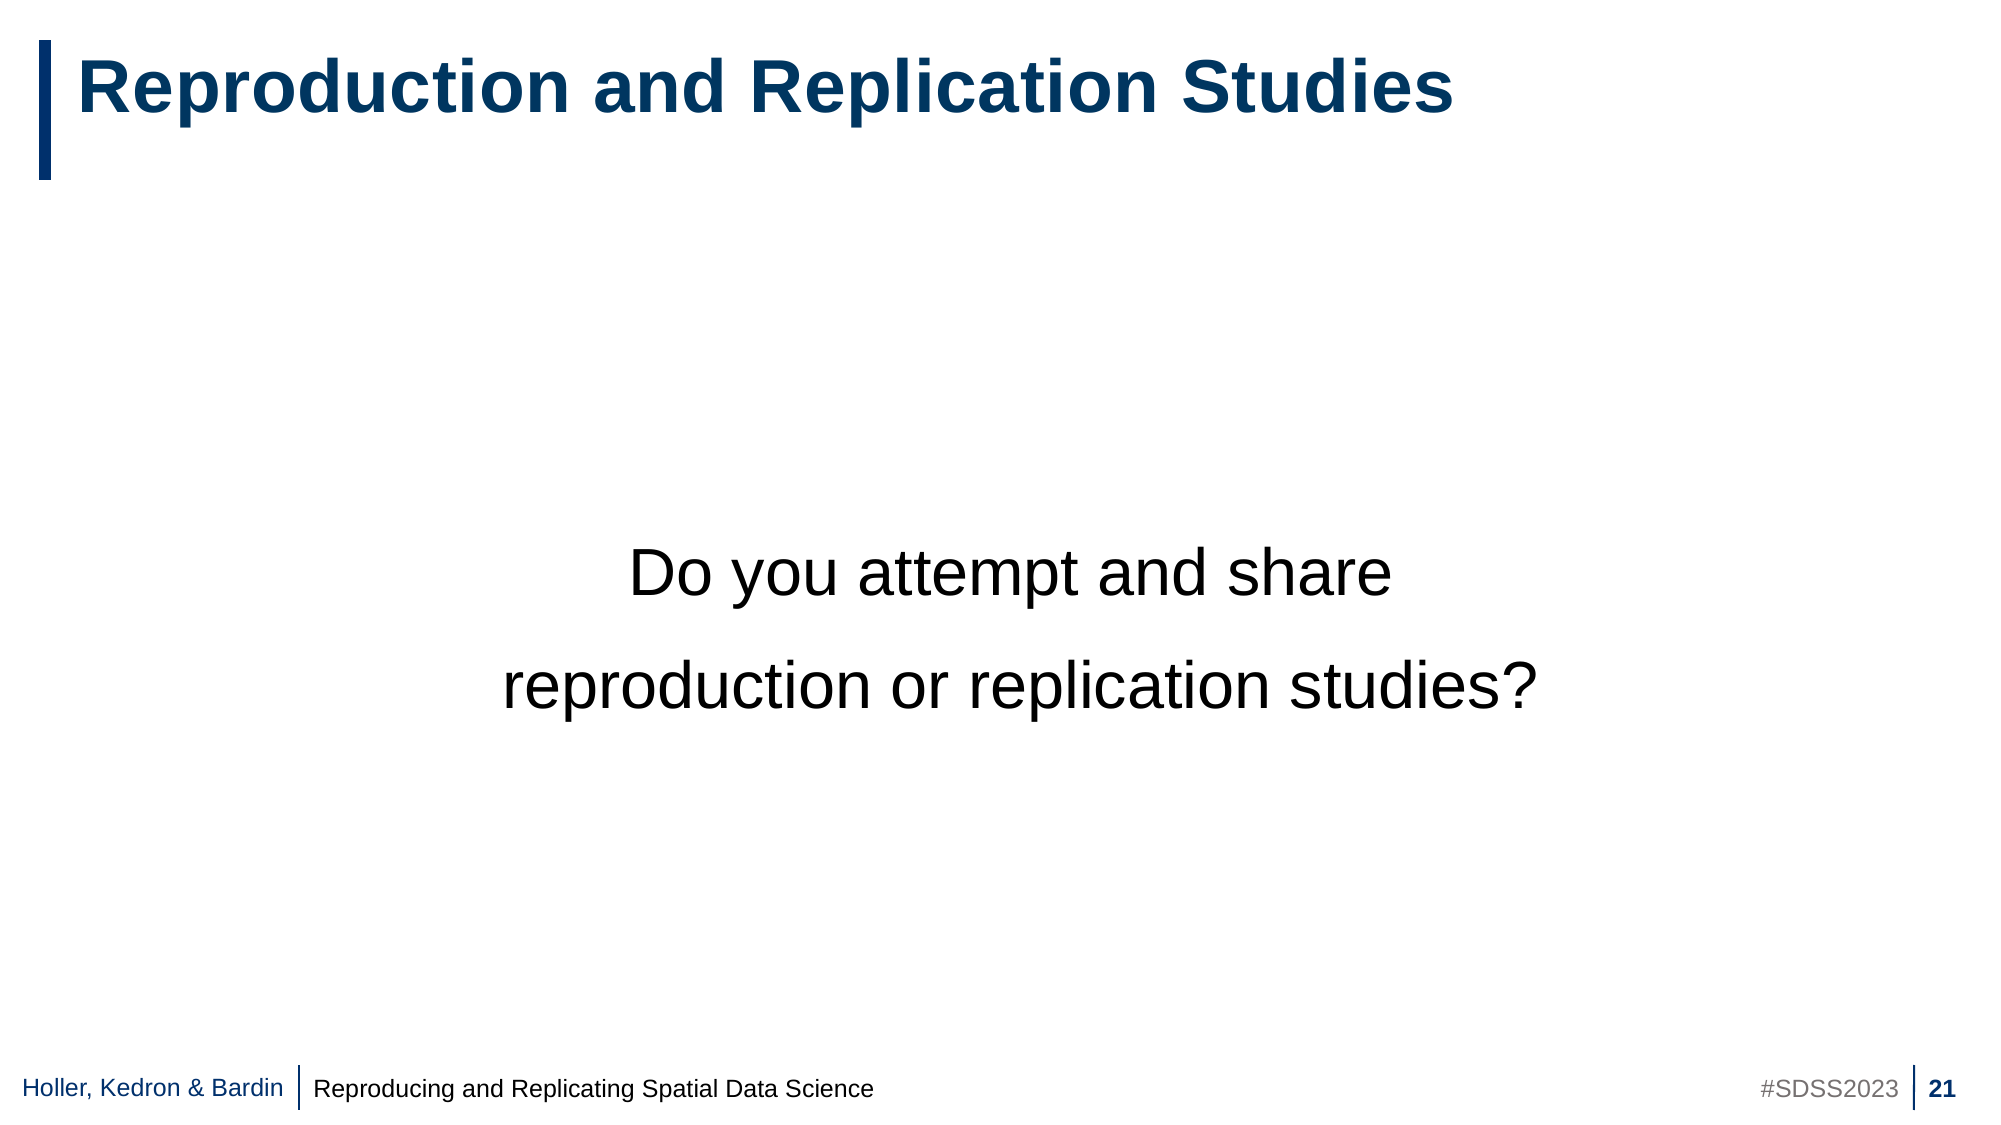

Reproduction and Replication Studies

Do you attempt and share
reproduction or replication studies?